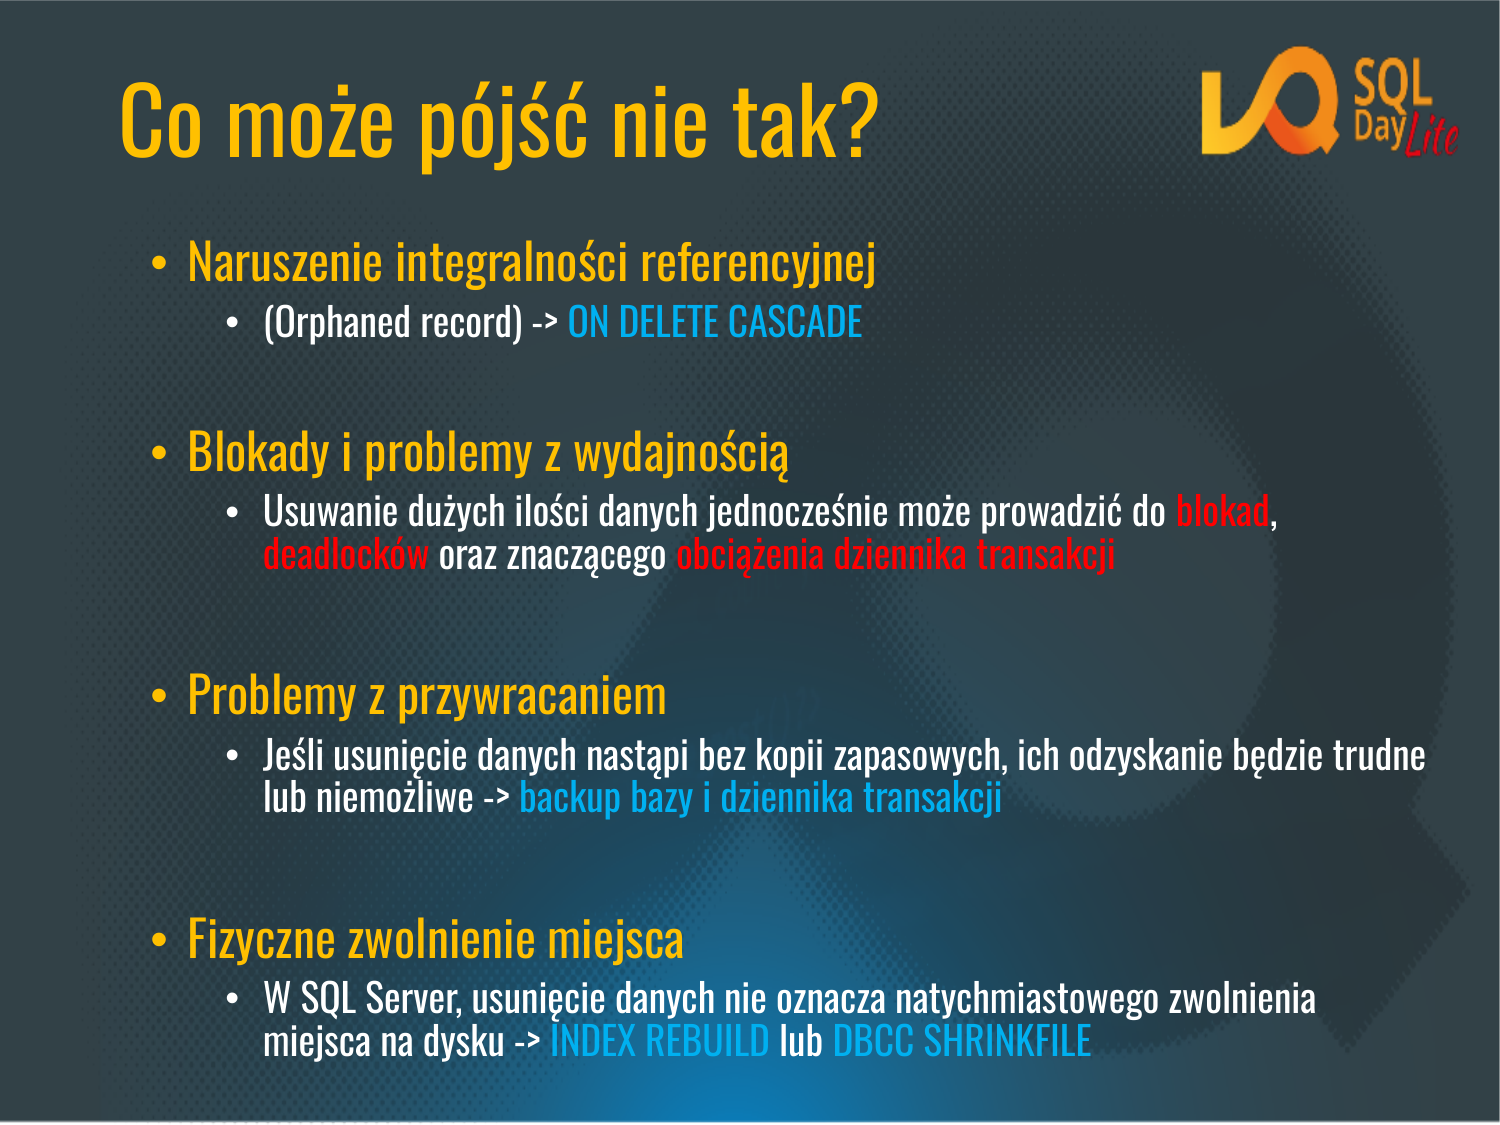

# Co może pójść nie tak?
Naruszenie integralności referencyjnej
(Orphaned record) -> ON DELETE CASCADE

Blokady i problemy z wydajnością
Usuwanie dużych ilości danych jednocześnie może prowadzić do blokad, deadlocków oraz znaczącego obciążenia dziennika transakcji

Problemy z przywracaniem
Jeśli usunięcie danych nastąpi bez kopii zapasowych, ich odzyskanie będzie trudne lub niemożliwe -> backup bazy i dziennika transakcji

Fizyczne zwolnienie miejsca
W SQL Server, usunięcie danych nie oznacza natychmiastowego zwolnienia miejsca na dysku -> INDEX REBUILD lub DBCC SHRINKFILE